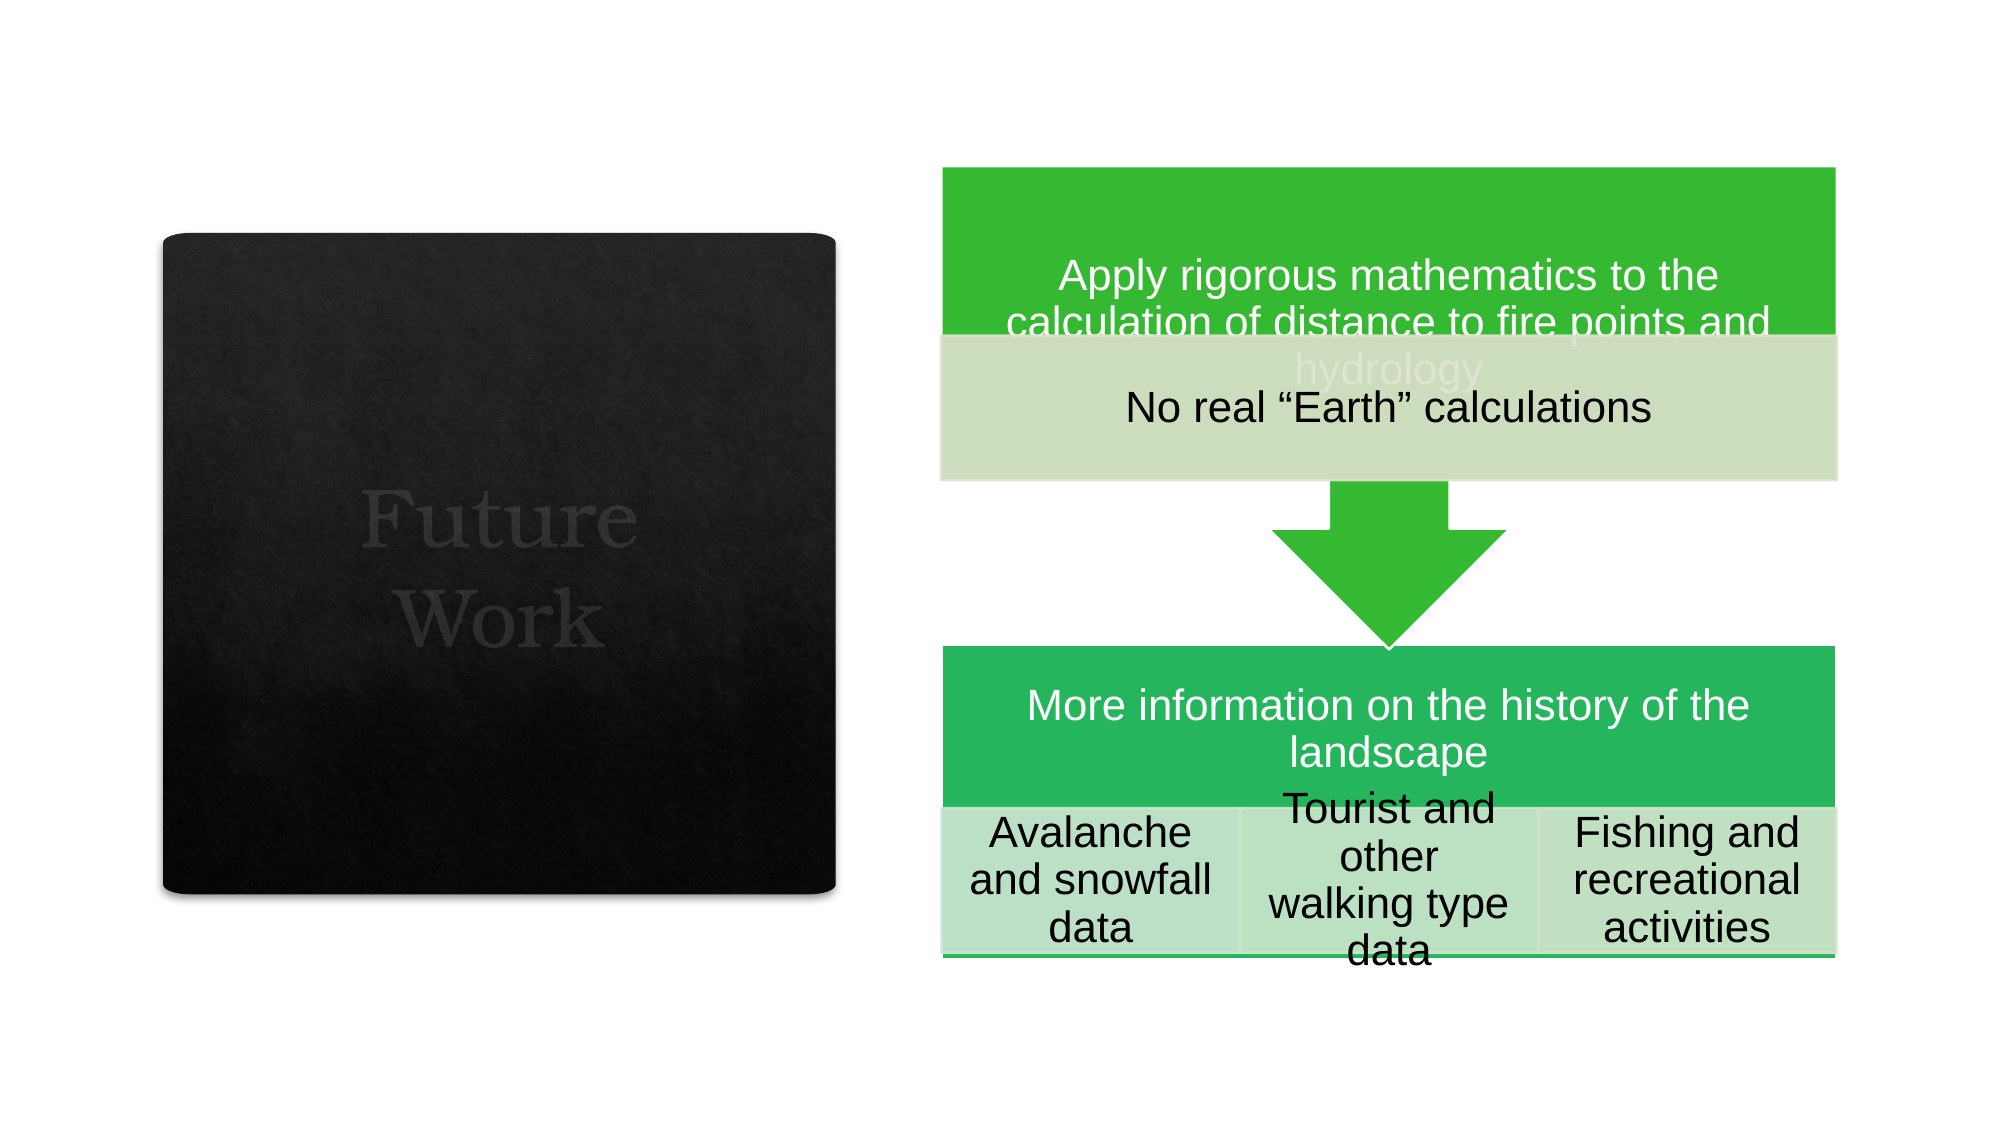

More information on the history of the landscape
Avalanche and snowfall data
Tourist and other walking type data
Fishing and recreational activities
Apply rigorous mathematics to the calculation of distance to fire points and hydrology
No real “Earth” calculations

# Future Work